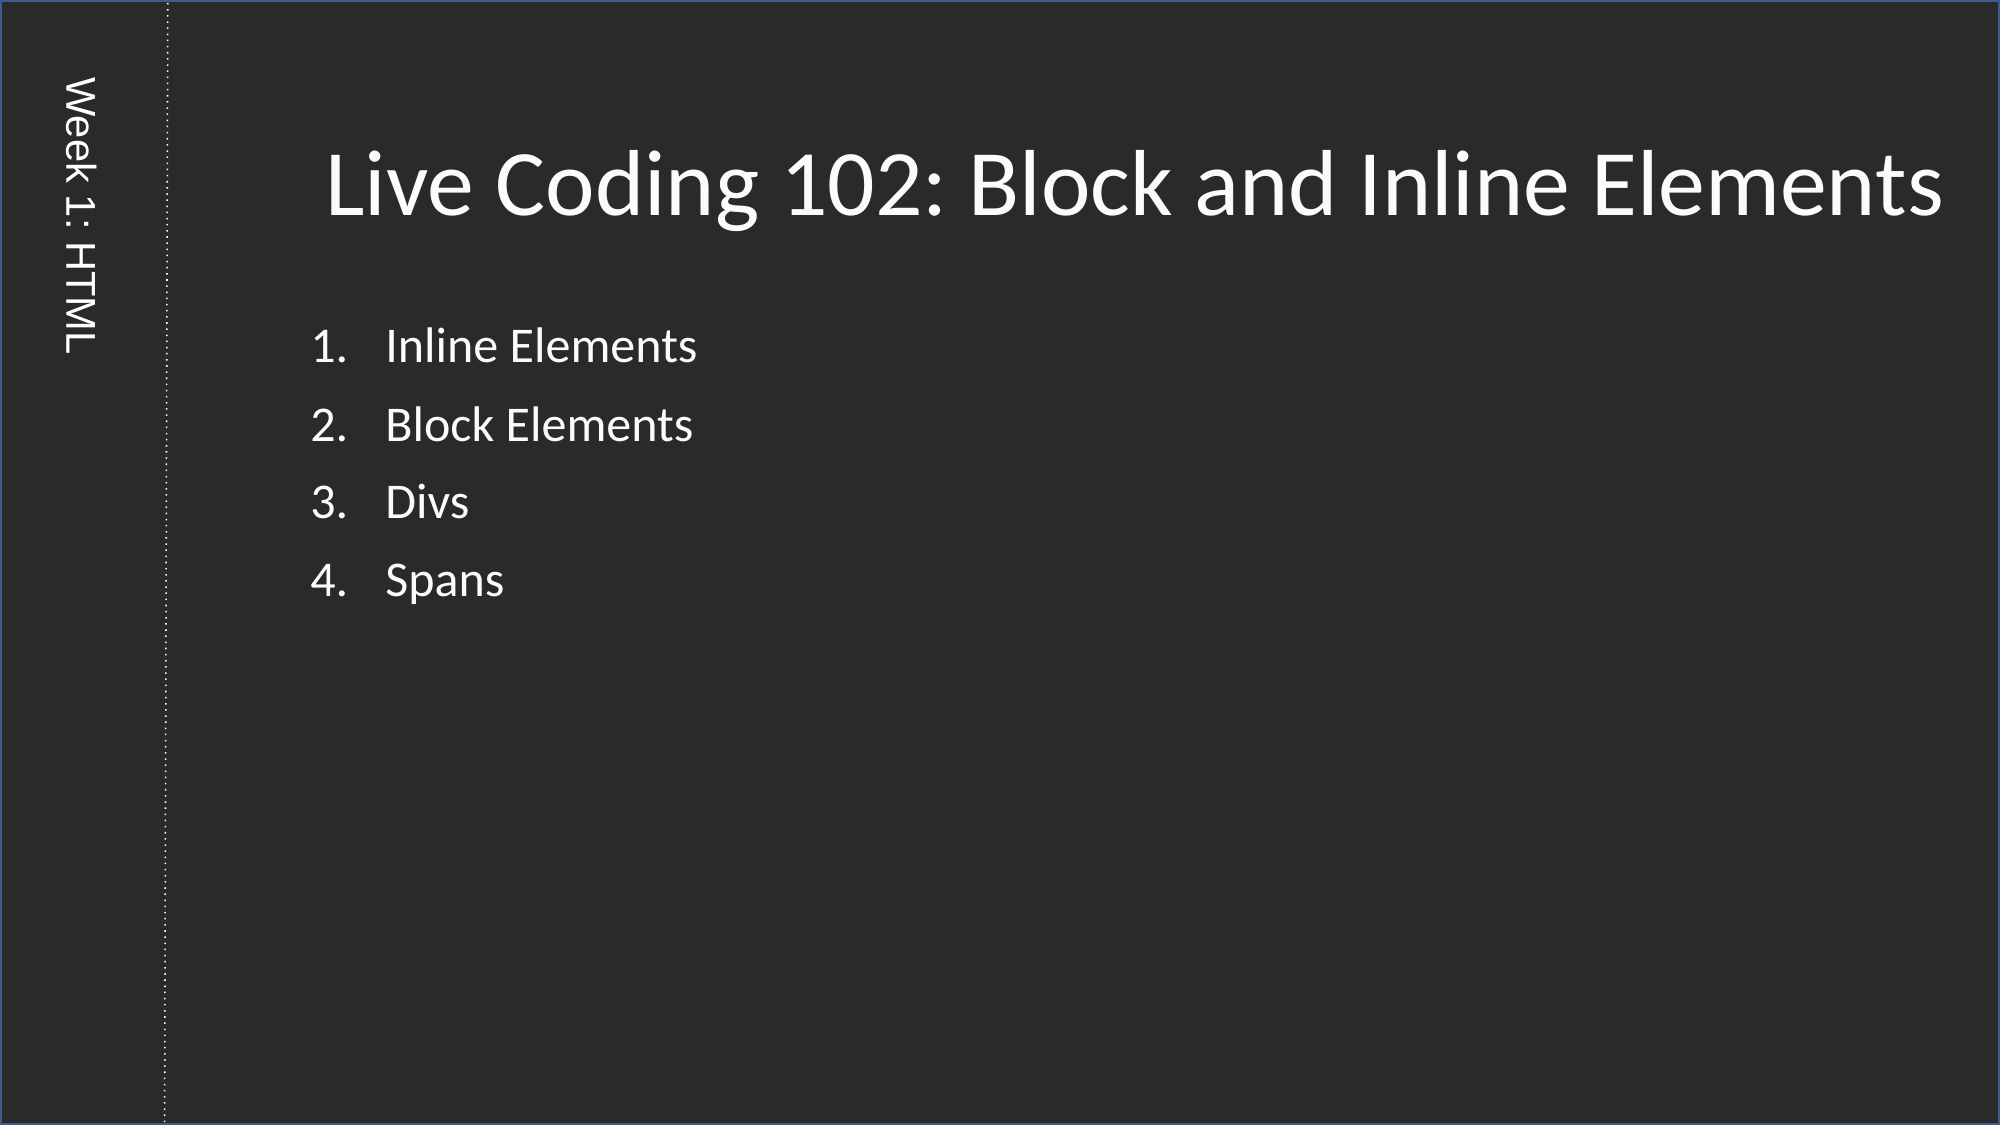

Live Coding 102: Block and Inline Elements
Inline Elements
Block Elements
Divs
Spans
Week 1: HTML